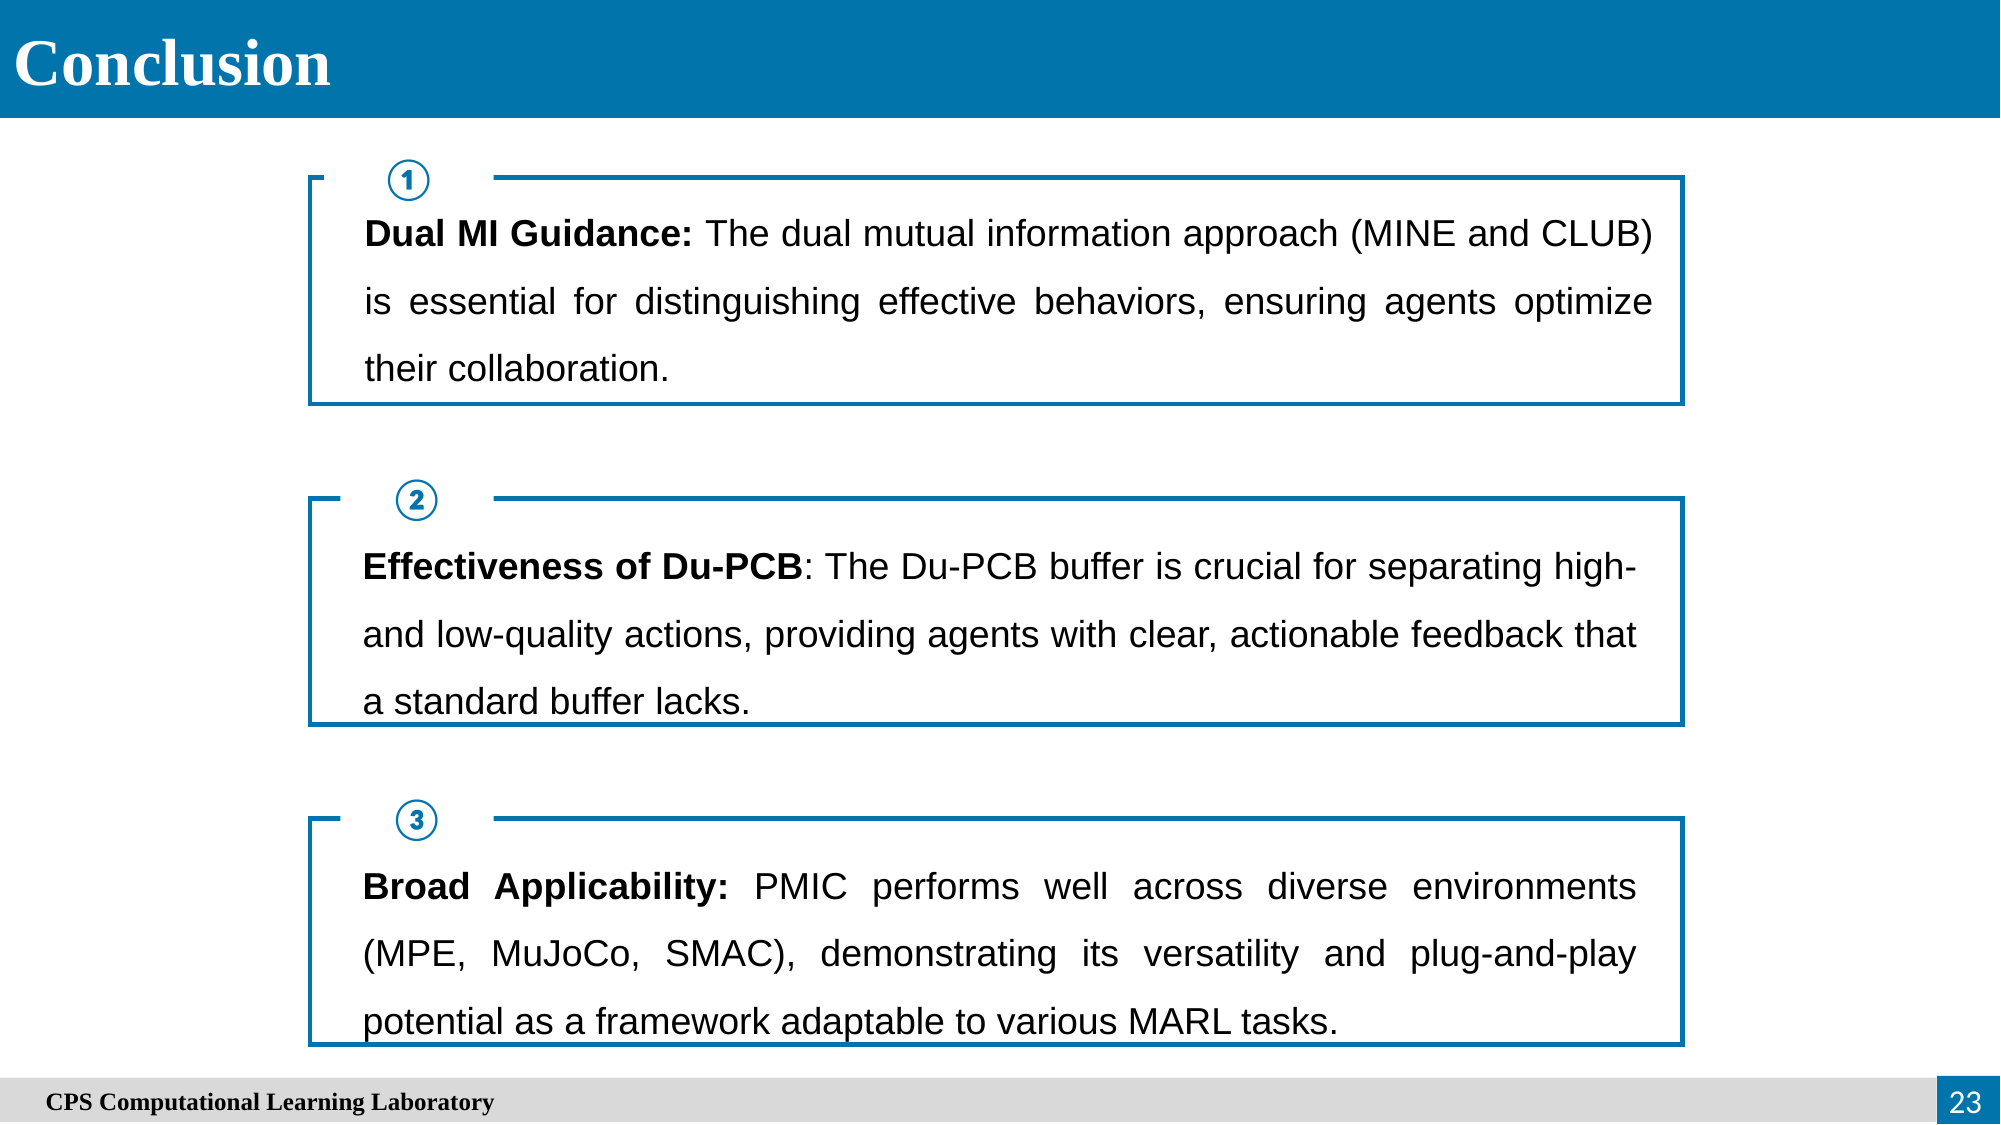

Conclusion
①

Dual MI Guidance: The dual mutual information approach (MINE and CLUB) is essential for distinguishing effective behaviors, ensuring agents optimize their collaboration.
②

Effectiveness of Du-PCB: The Du-PCB buffer is crucial for separating high- and low-quality actions, providing agents with clear, actionable feedback that a standard buffer lacks.
③

Broad Applicability: PMIC performs well across diverse environments (MPE, MuJoCo, SMAC), demonstrating its versatility and plug-and-play potential as a framework adaptable to various MARL tasks.
23
　CPS Computational Learning Laboratory